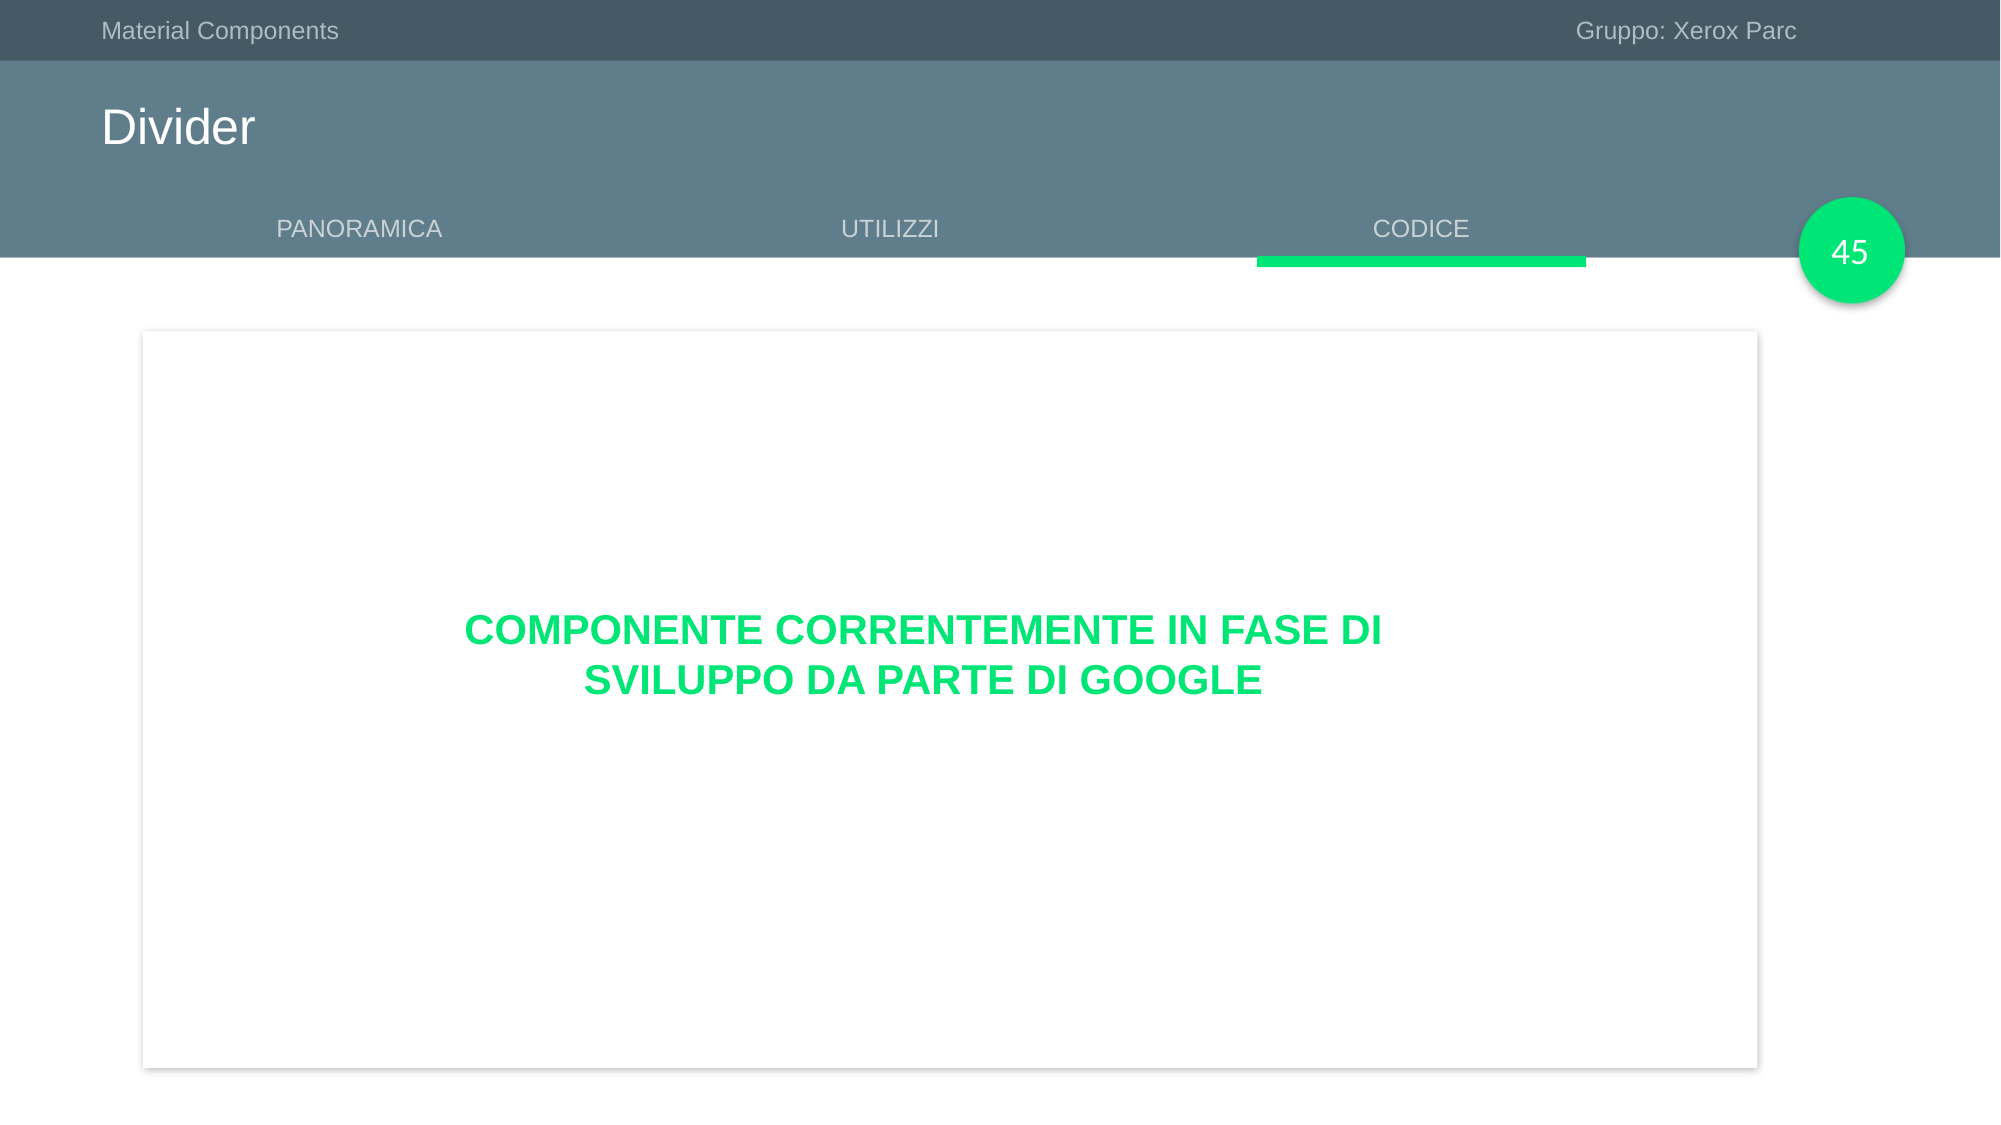

Material Components
Gruppo: Xerox Parc
Divider
CODICE
PANORAMICA
UTILIZZI
45

COMPONENTE CORRENTEMENTE IN FASE DI SVILUPPO DA PARTE DI GOOGLE